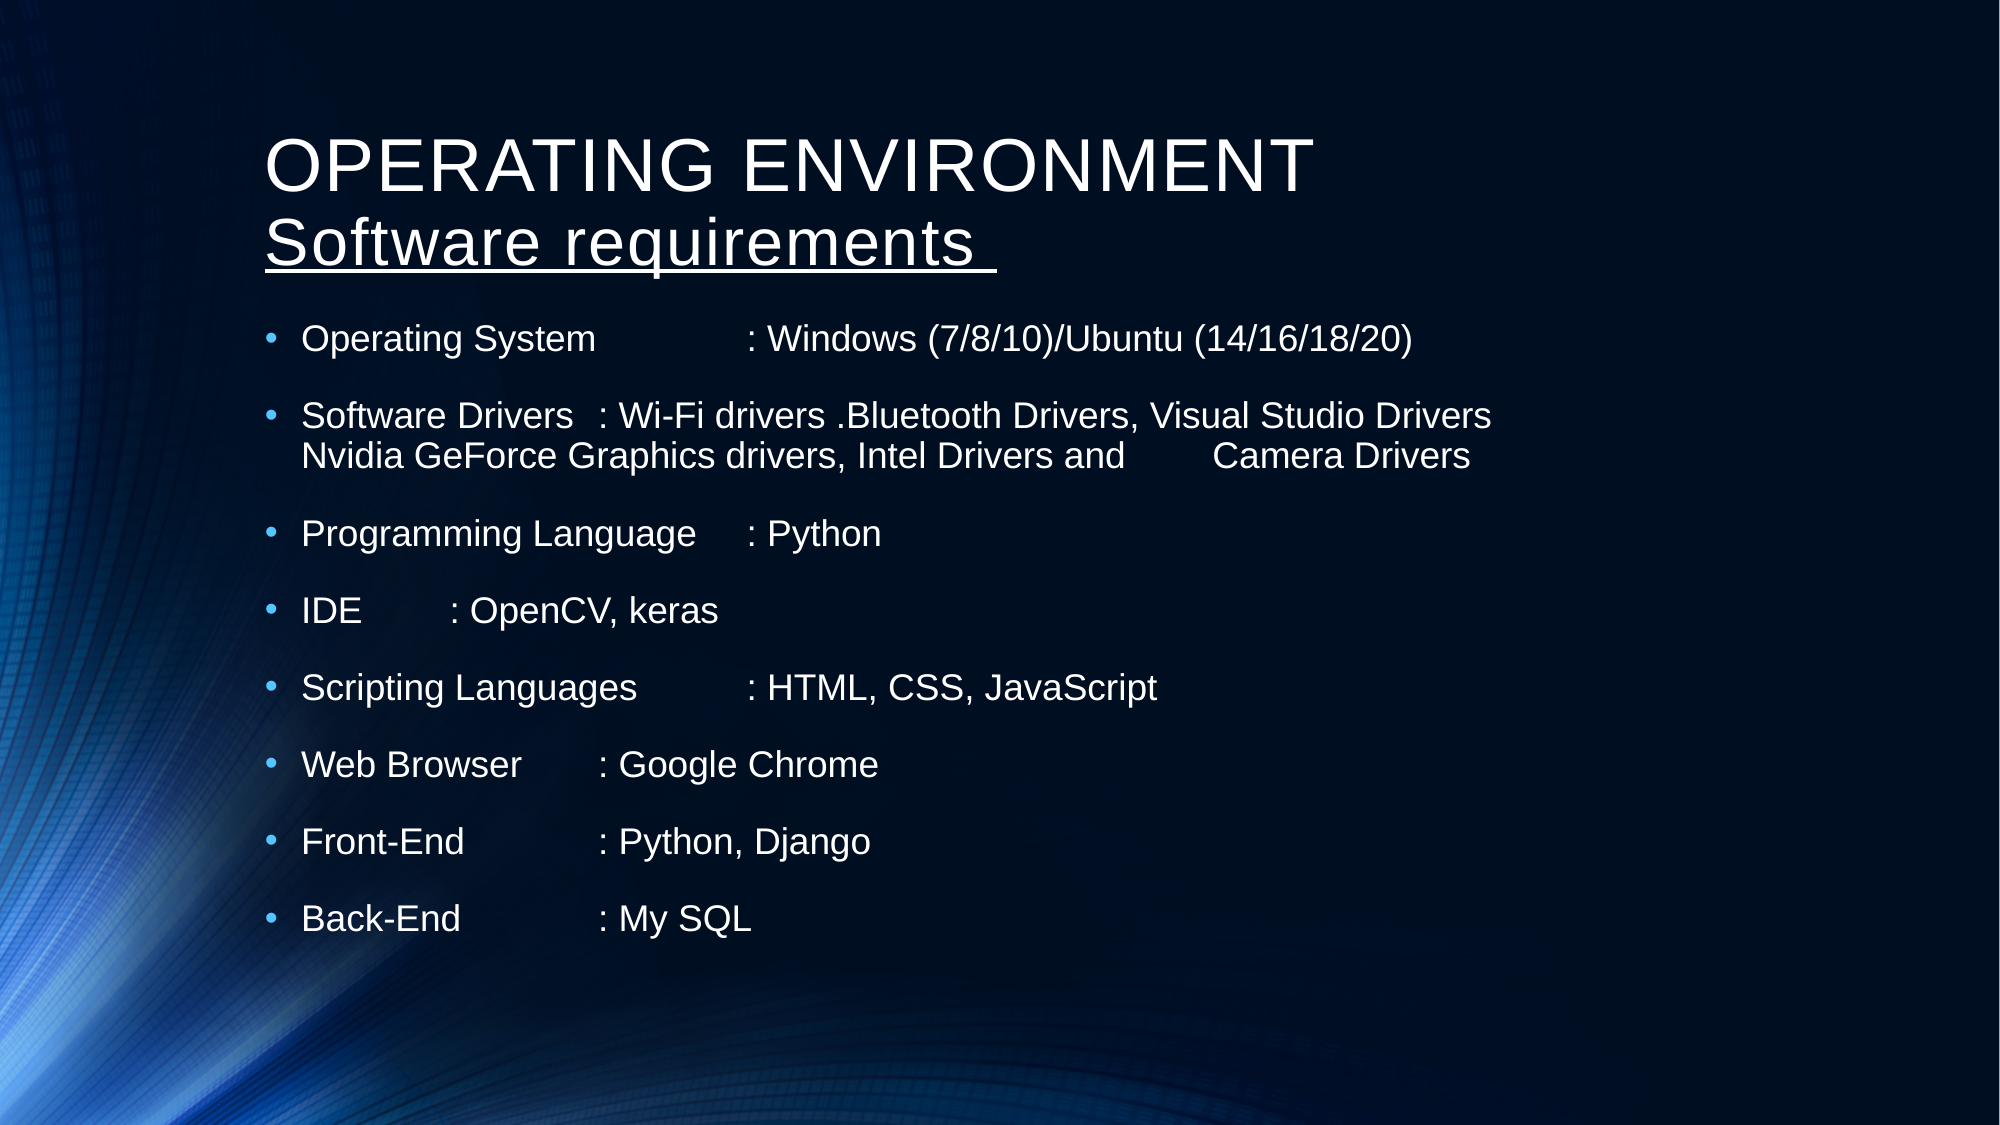

# OPERATING ENVIRONMENT Software requirements
Operating System 		: Windows (7/8/10)/Ubuntu (14/16/18/20)
Software Drivers 		: Wi-Fi drivers .Bluetooth Drivers, Visual Studio Drivers 			  Nvidia GeForce Graphics drivers, Intel Drivers and 				  Camera Drivers
Programming Language 	: Python
IDE 				: OpenCV, keras
Scripting Languages 		: HTML, CSS, JavaScript
Web Browser 			: Google Chrome
Front-End 			: Python, Django
Back-End 			: My SQL